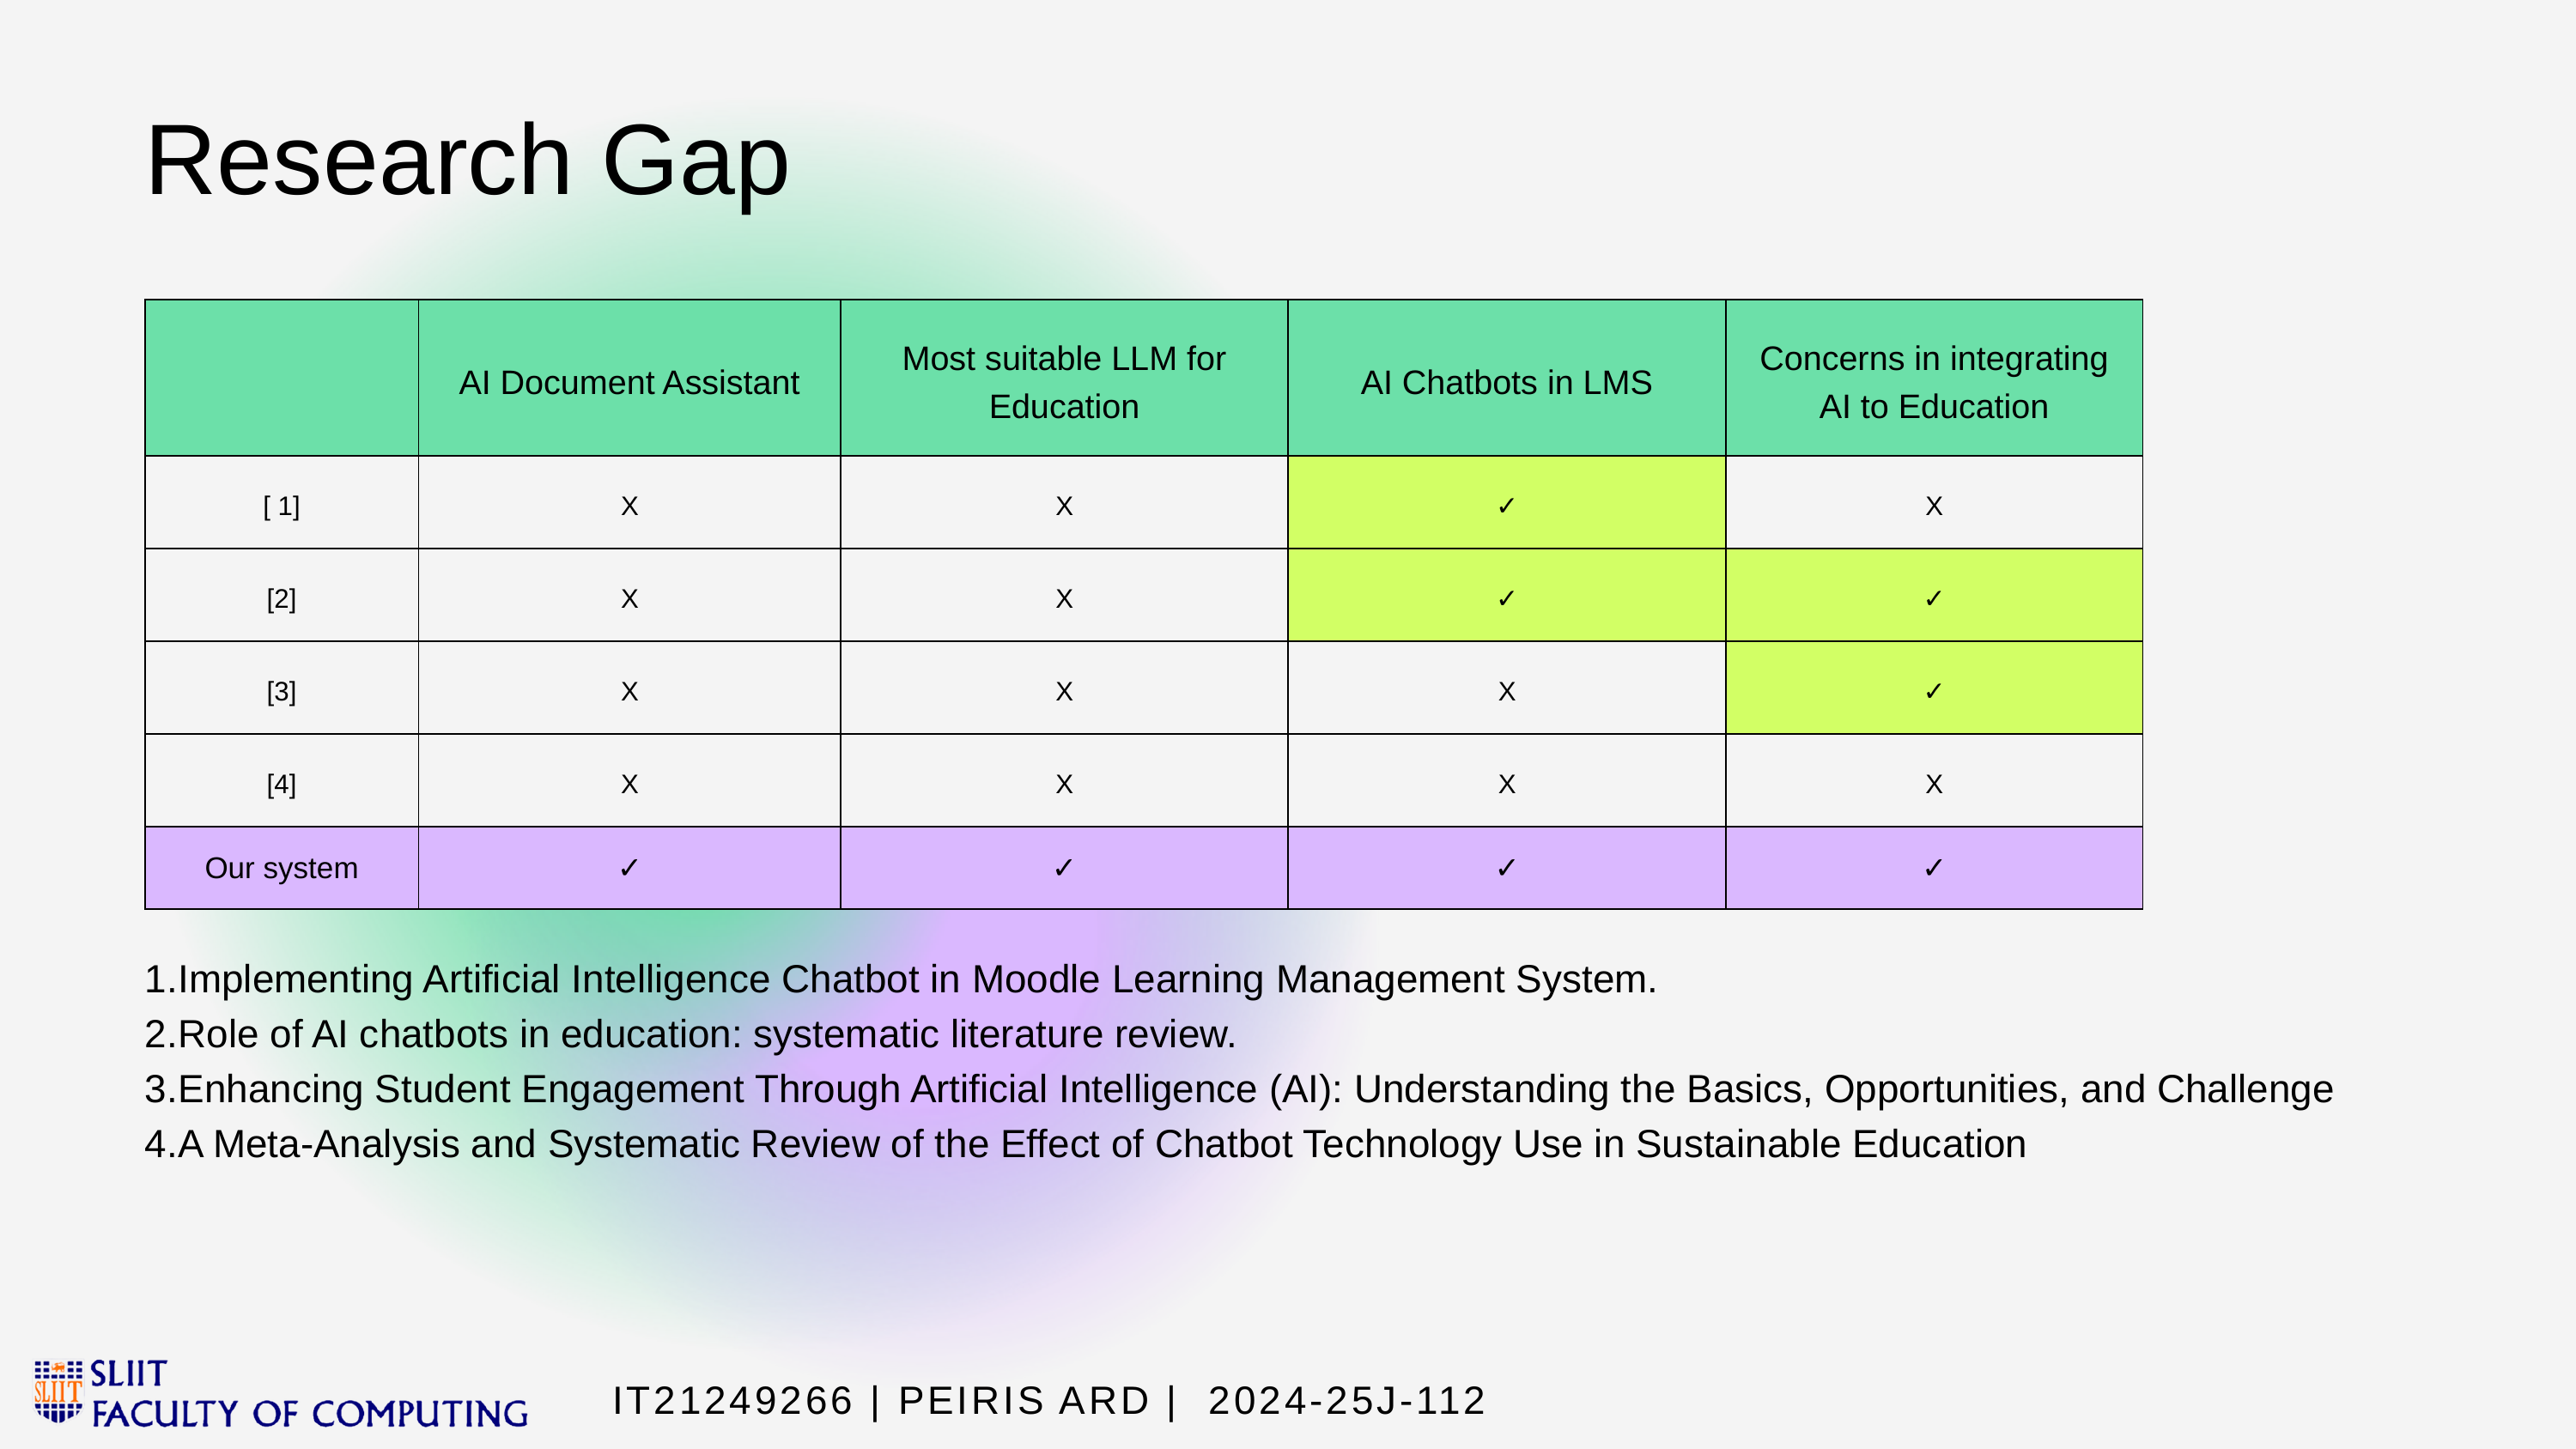

Research Gap
|  | AI Document Assistant | Most suitable LLM for Education | AI Chatbots in LMS | Concerns in integrating AI to Education |
| --- | --- | --- | --- | --- |
| [ 1] | X | X | ✓ | X |
| [2] | X | X | ✓ | ✓ |
| [3] | X | X | X | ✓ |
| [4] | X | X | X | X |
| Our system | ✓ | ✓ | ✓ | ✓ |
Implementing Artificial Intelligence Chatbot in Moodle Learning Management System.
Role of AI chatbots in education: systematic literature review.
Enhancing Student Engagement Through Artificial Intelligence (AI): Understanding the Basics, Opportunities, and Challenge
A Meta-Analysis and Systematic Review of the Effect of Chatbot Technology Use in Sustainable Education

IT21249266 | PEIRIS ARD |  2024-25J-112